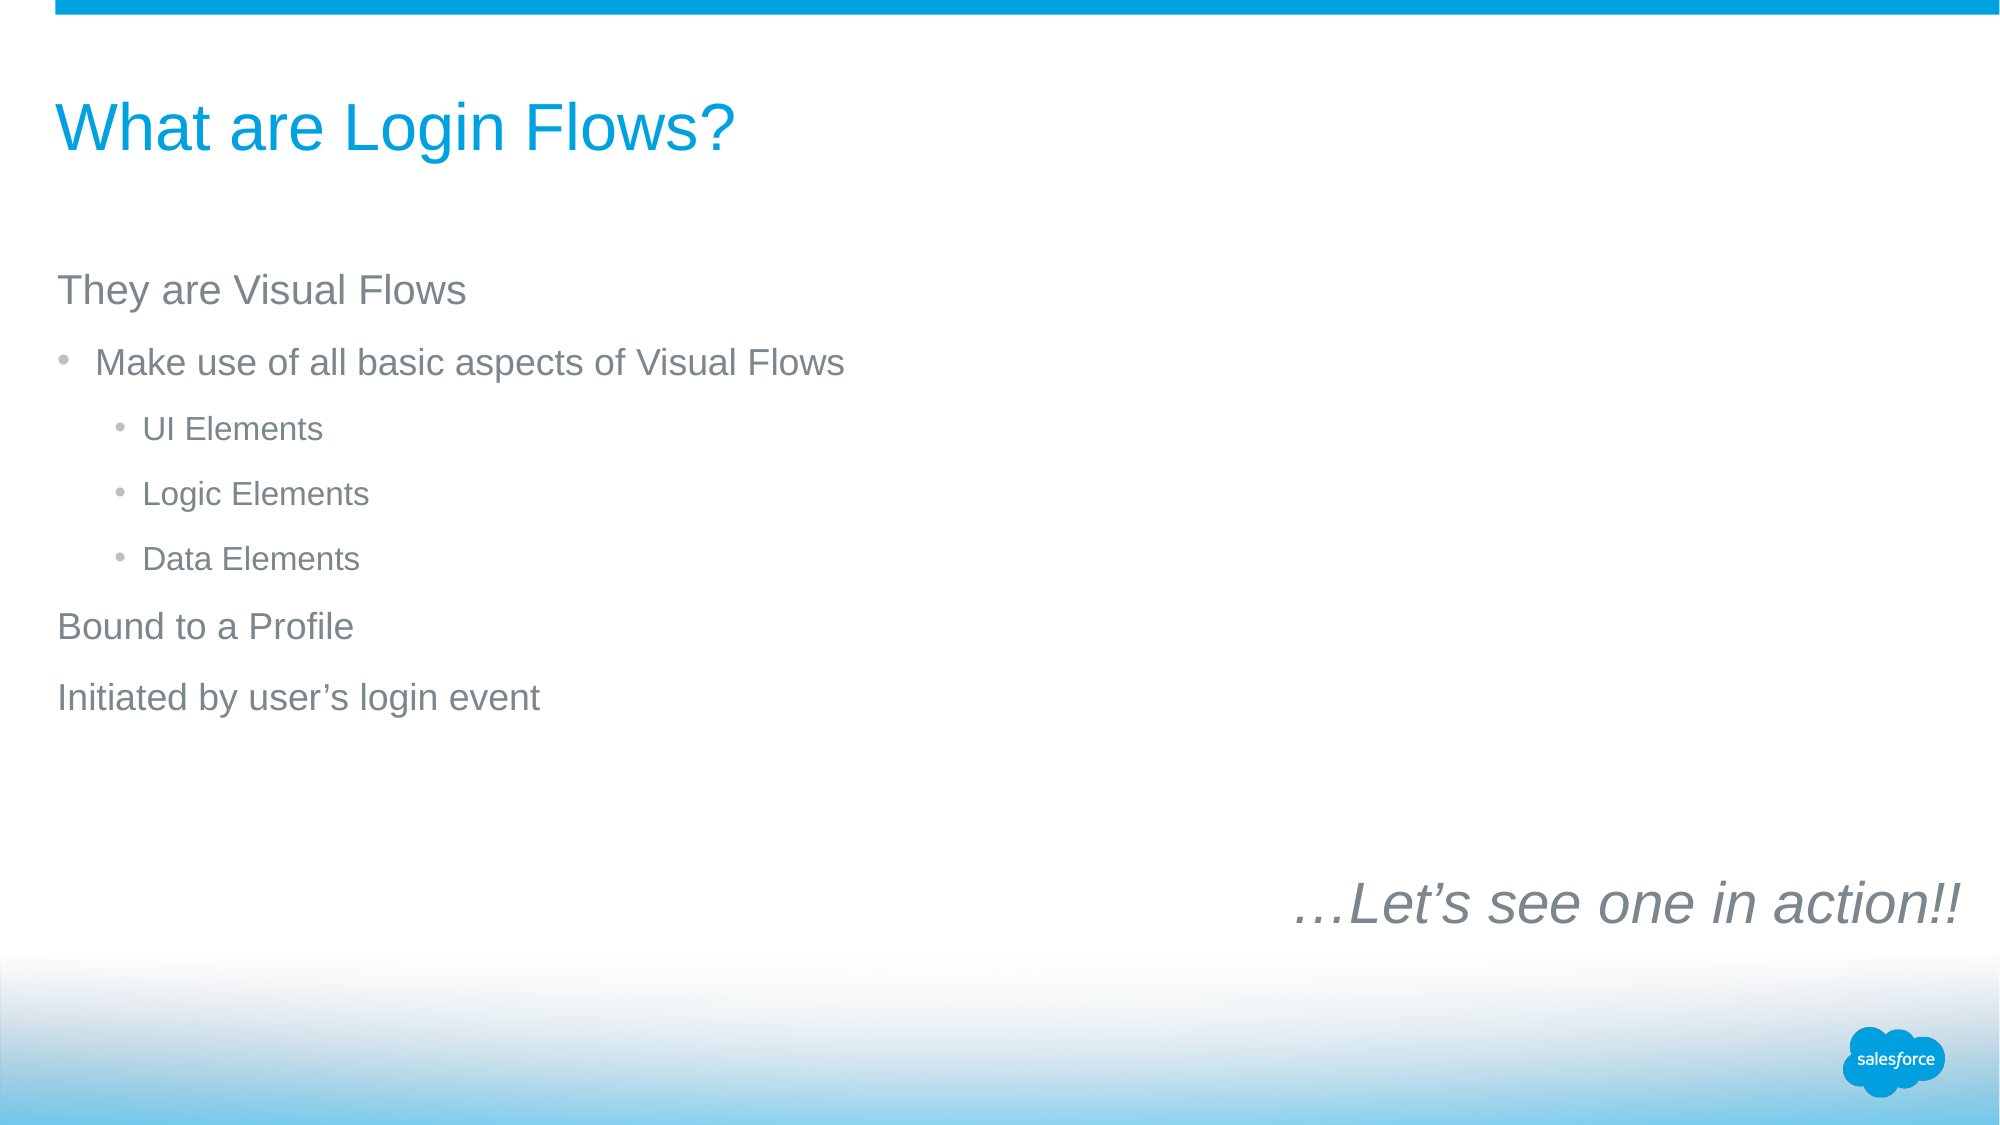

# What are Login Flows?
They are Visual Flows
Make use of all basic aspects of Visual Flows
UI Elements
Logic Elements
Data Elements
Bound to a Profile
Initiated by user’s login event
…Let’s see one in action!!